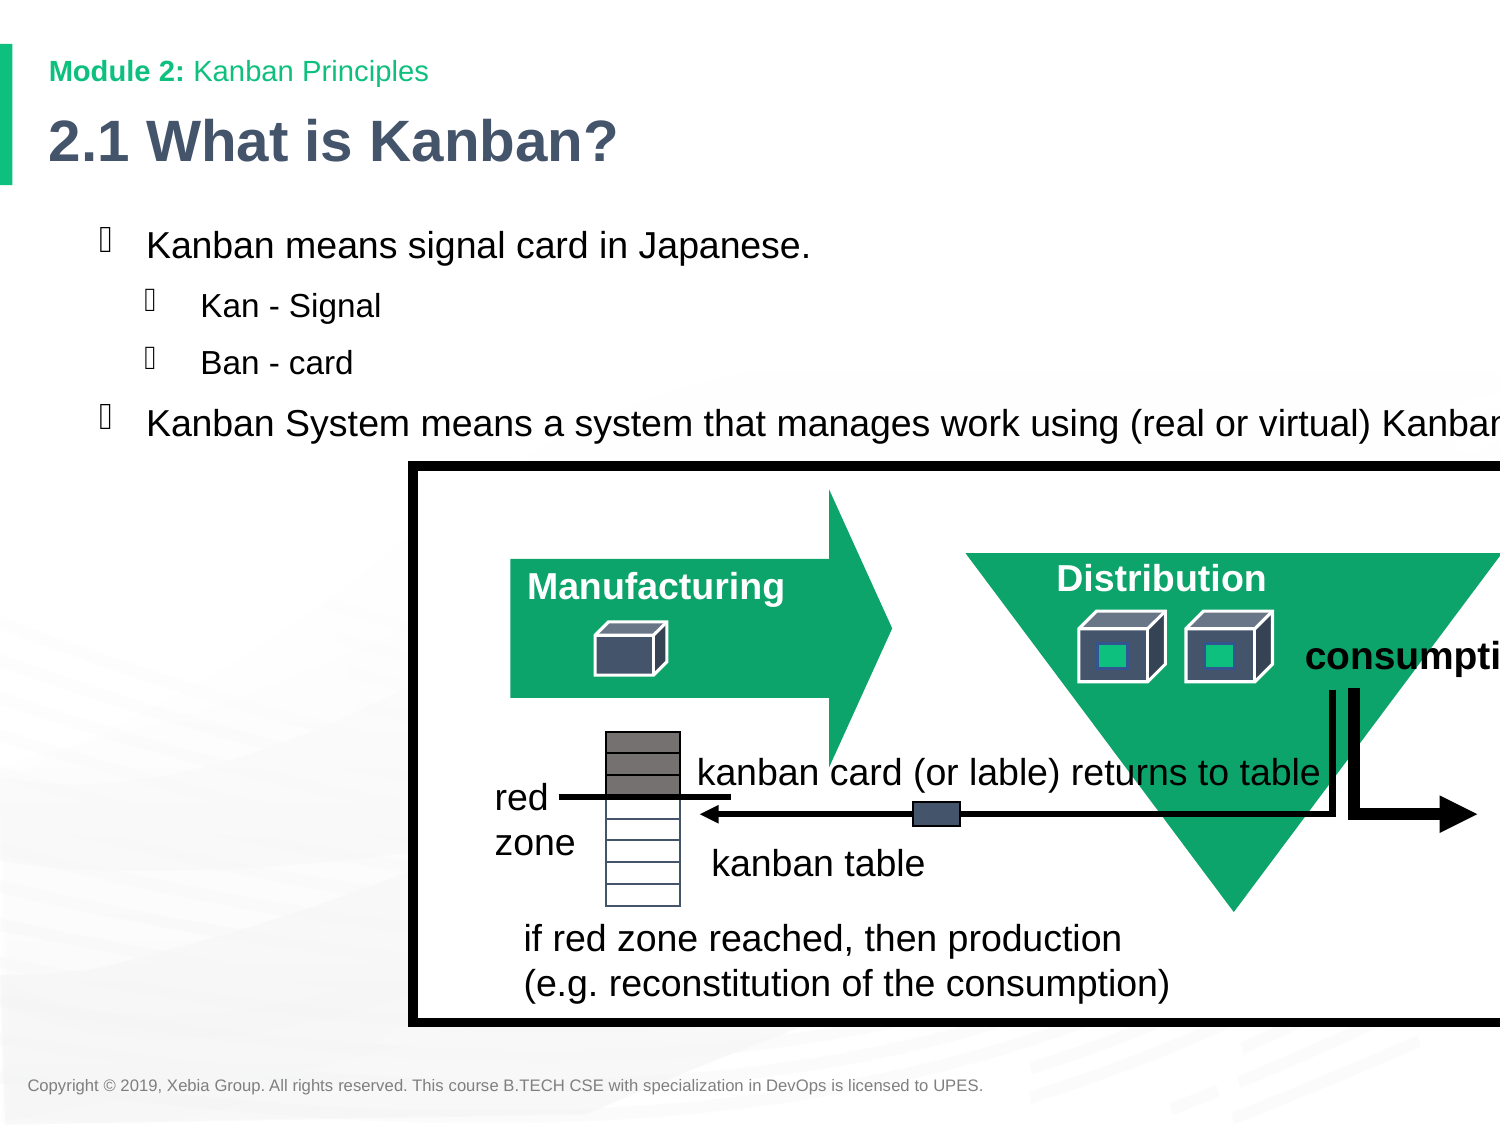

# 2.1 What is Kanban?
Kanban means signal card in Japanese.
Kan - Signal
Ban - card
Kanban System means a system that manages work using (real or virtual) Kanbans to control the flow.

Distribution

Manufacturing

consumption

kanban card (or lable) returns to table
red zone

kanban table
if red zone reached, then production (e.g. reconstitution of the consumption)